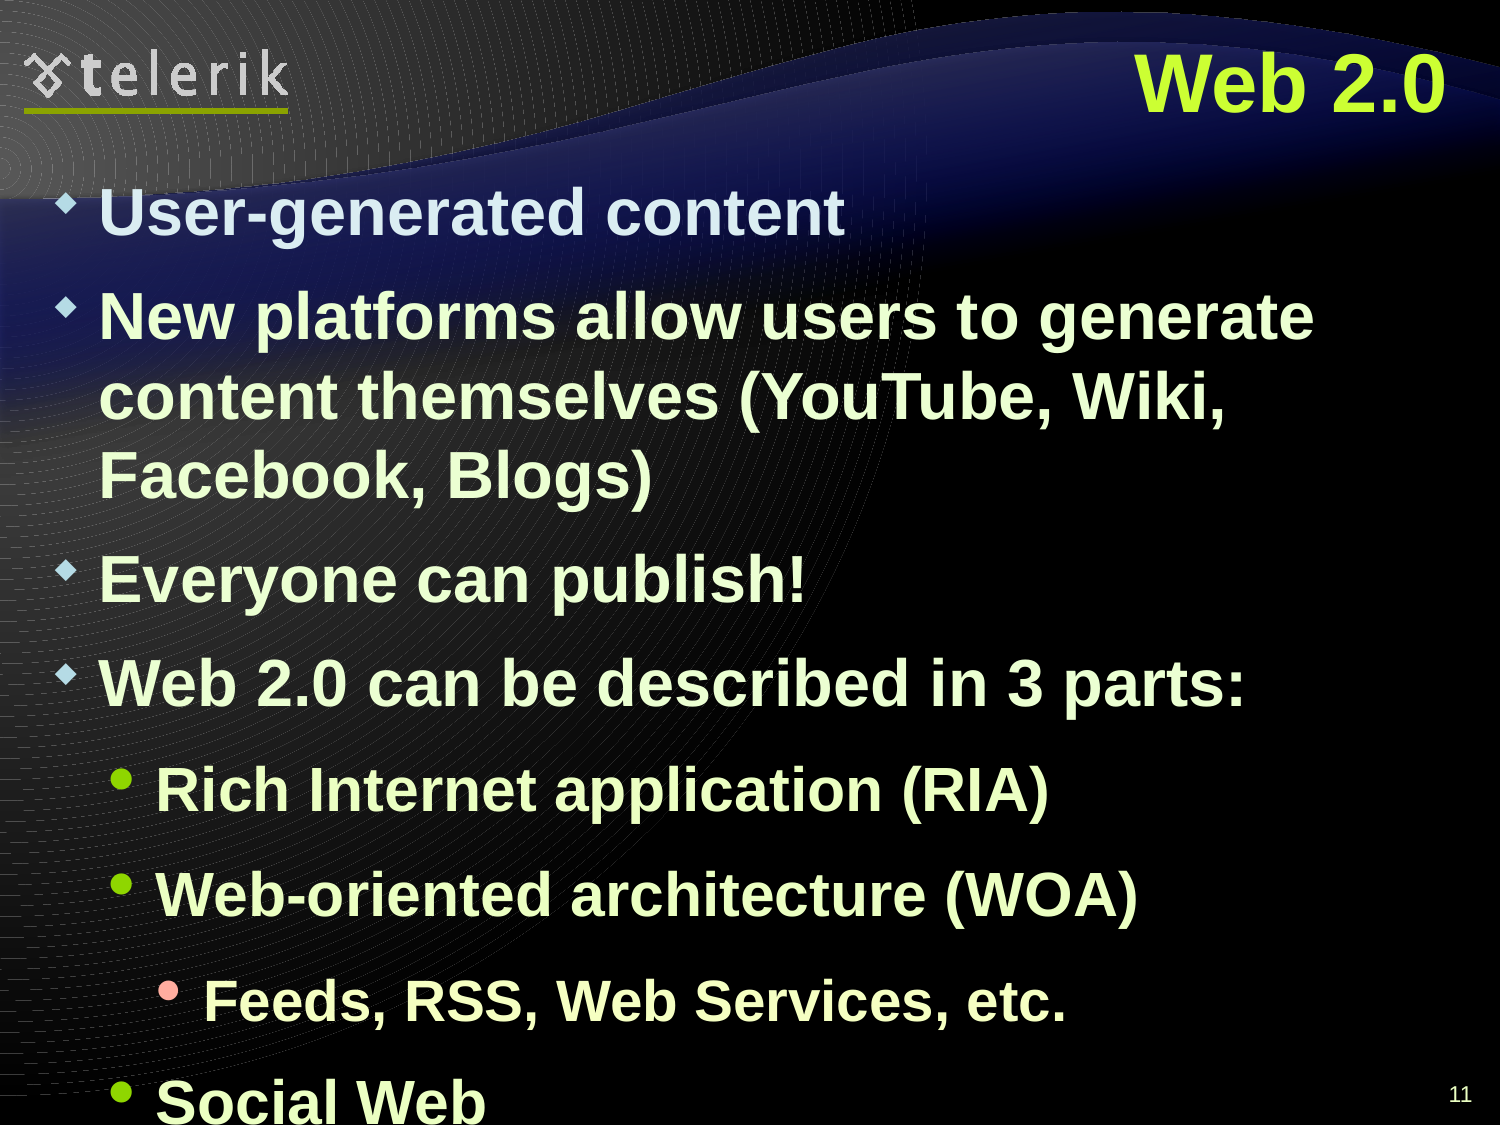

# Web 2.0
User-generated content
New platforms allow users to generate content themselves (YouTube, Wiki, Facebook, Blogs)
Everyone can publish!
Web 2.0 can be described in 3 parts:
Rich Internet application (RIA)
Web-oriented architecture (WOA)
Feeds, RSS, Web Services, etc.
Social Web

11